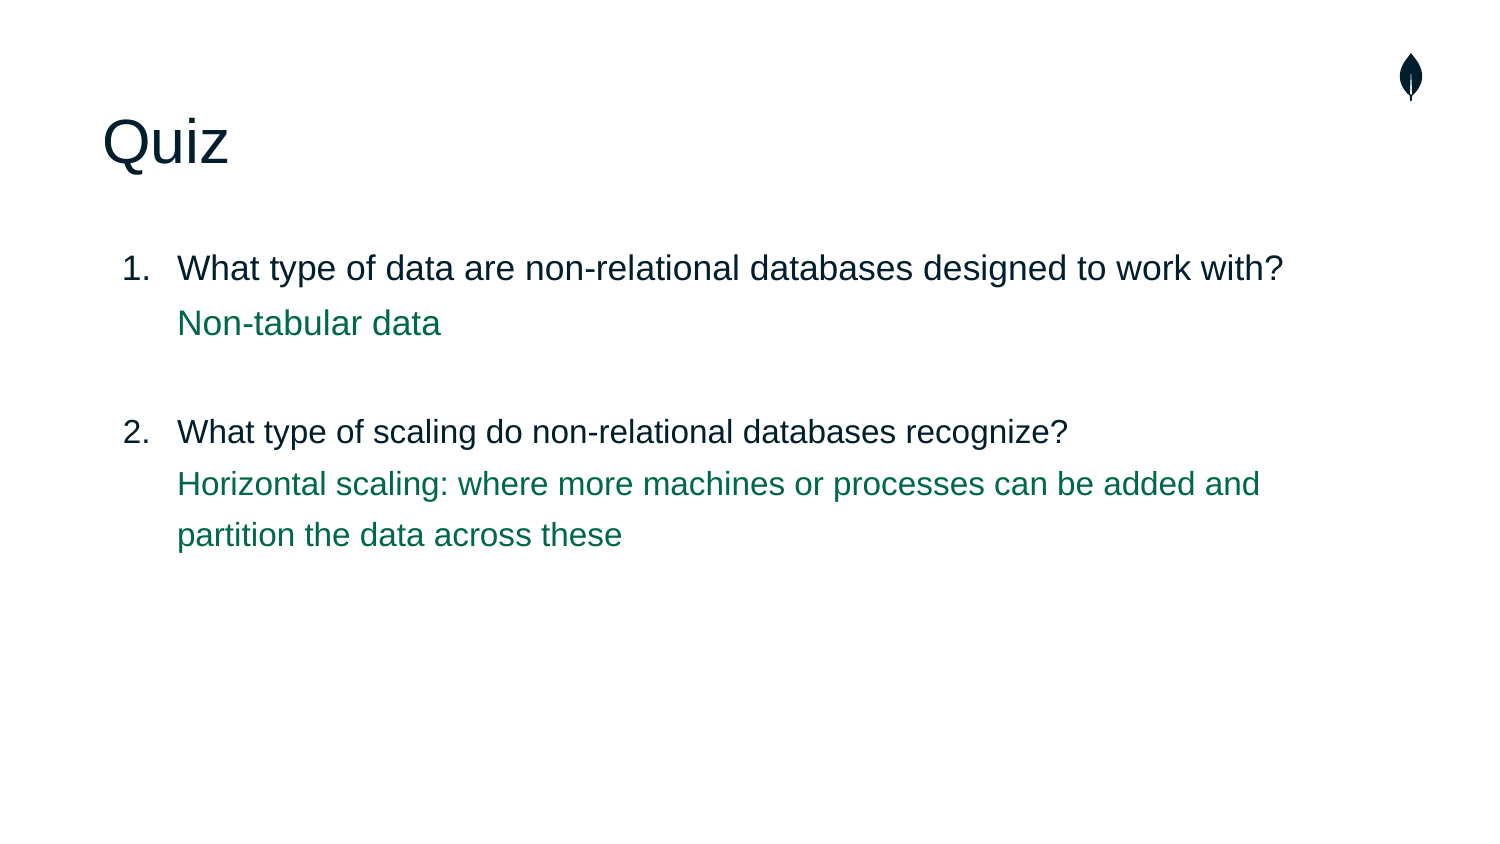

# Quiz
What type of data are non-relational databases designed to work with?
Non-tabular data

What type of scaling do non-relational databases recognize?
Horizontal scaling: where more machines or processes can be added and partition the data across these